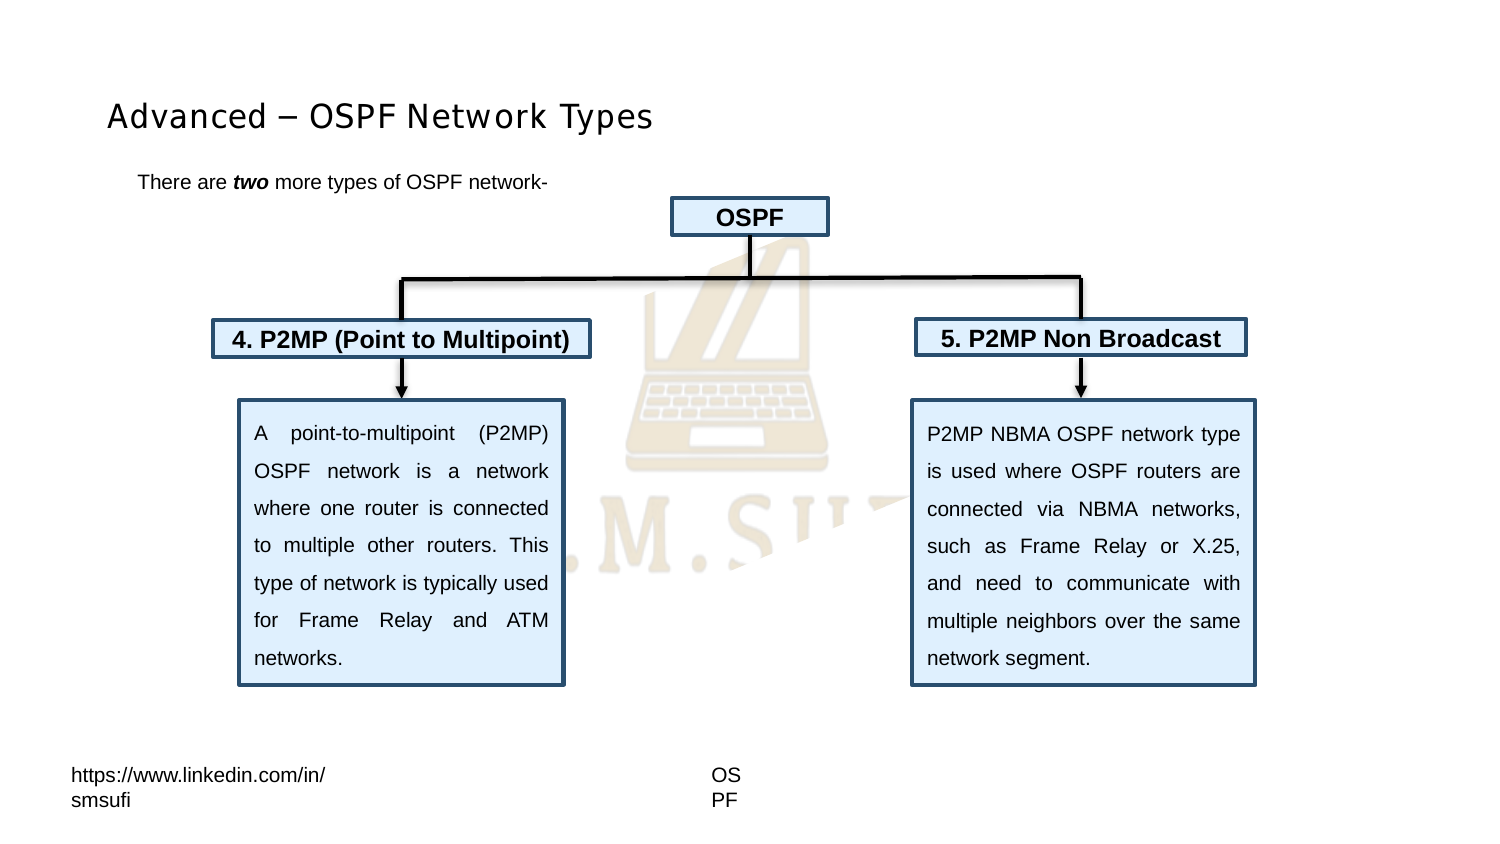

Advanced – OSPF Network Types
There are two more types of OSPF network-
OSPF
5. P2MP Non Broadcast
4. P2MP (Point to Multipoint)
A point-to-multipoint (P2MP) OSPF network is a network where one router is connected to multiple other routers. This type of network is typically used for Frame Relay and ATM networks.
P2MP NBMA OSPF network type is used where OSPF routers are connected via NBMA networks, such as Frame Relay or X.25, and need to communicate with multiple neighbors over the same network segment.